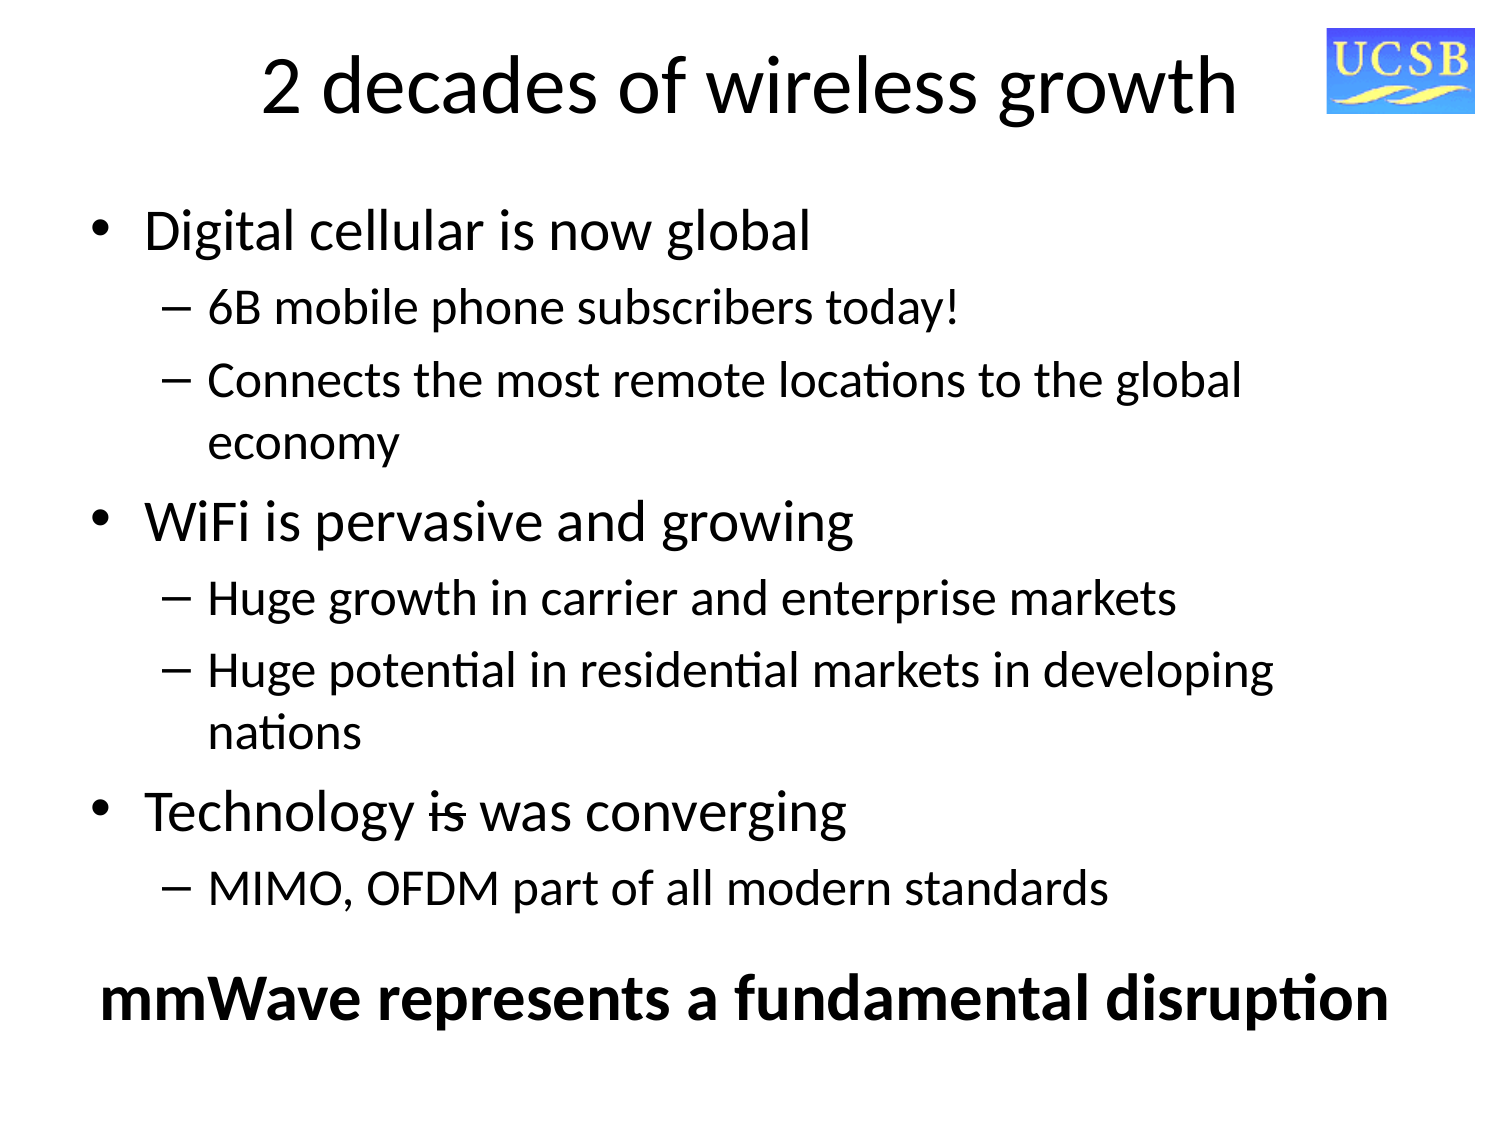

# 2 decades of wireless growth
Digital cellular is now global
6B mobile phone subscribers today!
Connects the most remote locations to the global economy
WiFi is pervasive and growing
Huge growth in carrier and enterprise markets
Huge potential in residential markets in developing nations
Technology is was converging
MIMO, OFDM part of all modern standards

mmWave represents a fundamental disruption